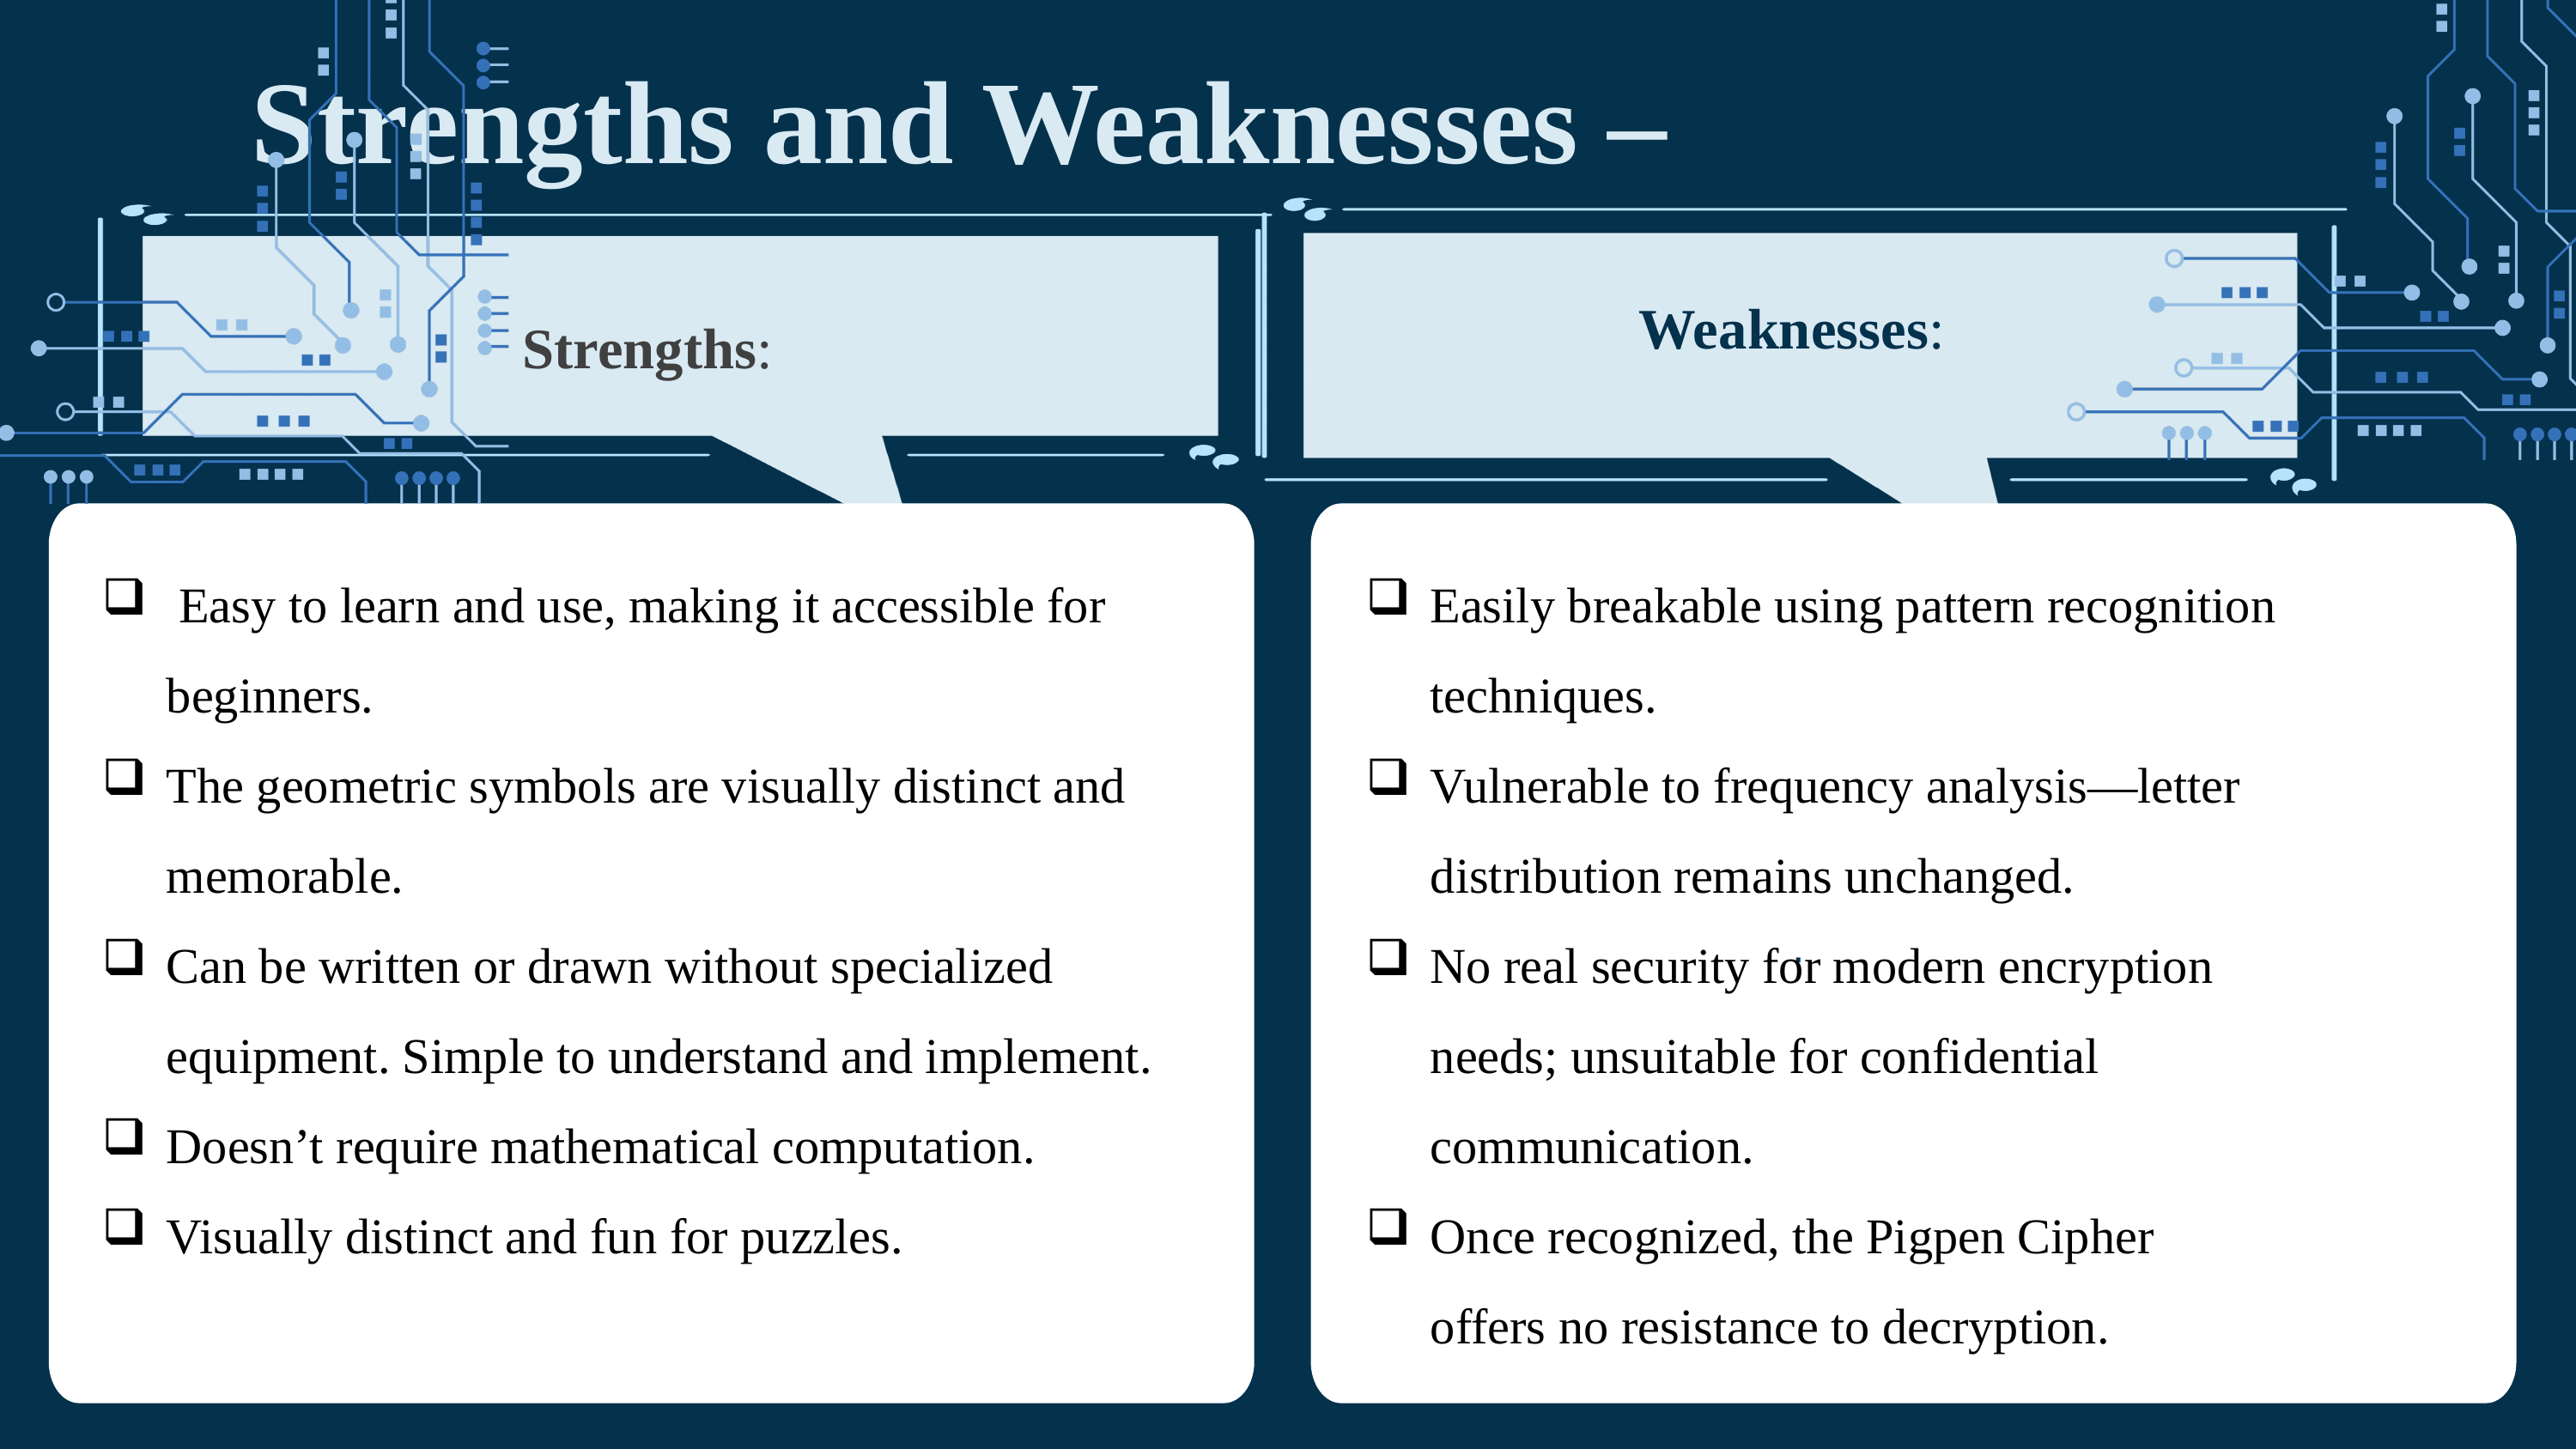

Strengths and Weaknesses –

Weaknesses:

Strengths:

 Easy to learn and use, making it accessible for beginners.
The geometric symbols are visually distinct and memorable.
Can be written or drawn without specialized equipment. Simple to understand and implement.
Doesn’t require mathematical computation.
Visually distinct and fun for puzzles.
Easily breakable using pattern recognition techniques.
Vulnerable to frequency analysis—letter distribution remains unchanged.
No real security for modern encryption needs; unsuitable for confidential communication.
Once recognized, the Pigpen Cipher offers no resistance to decryption.
.